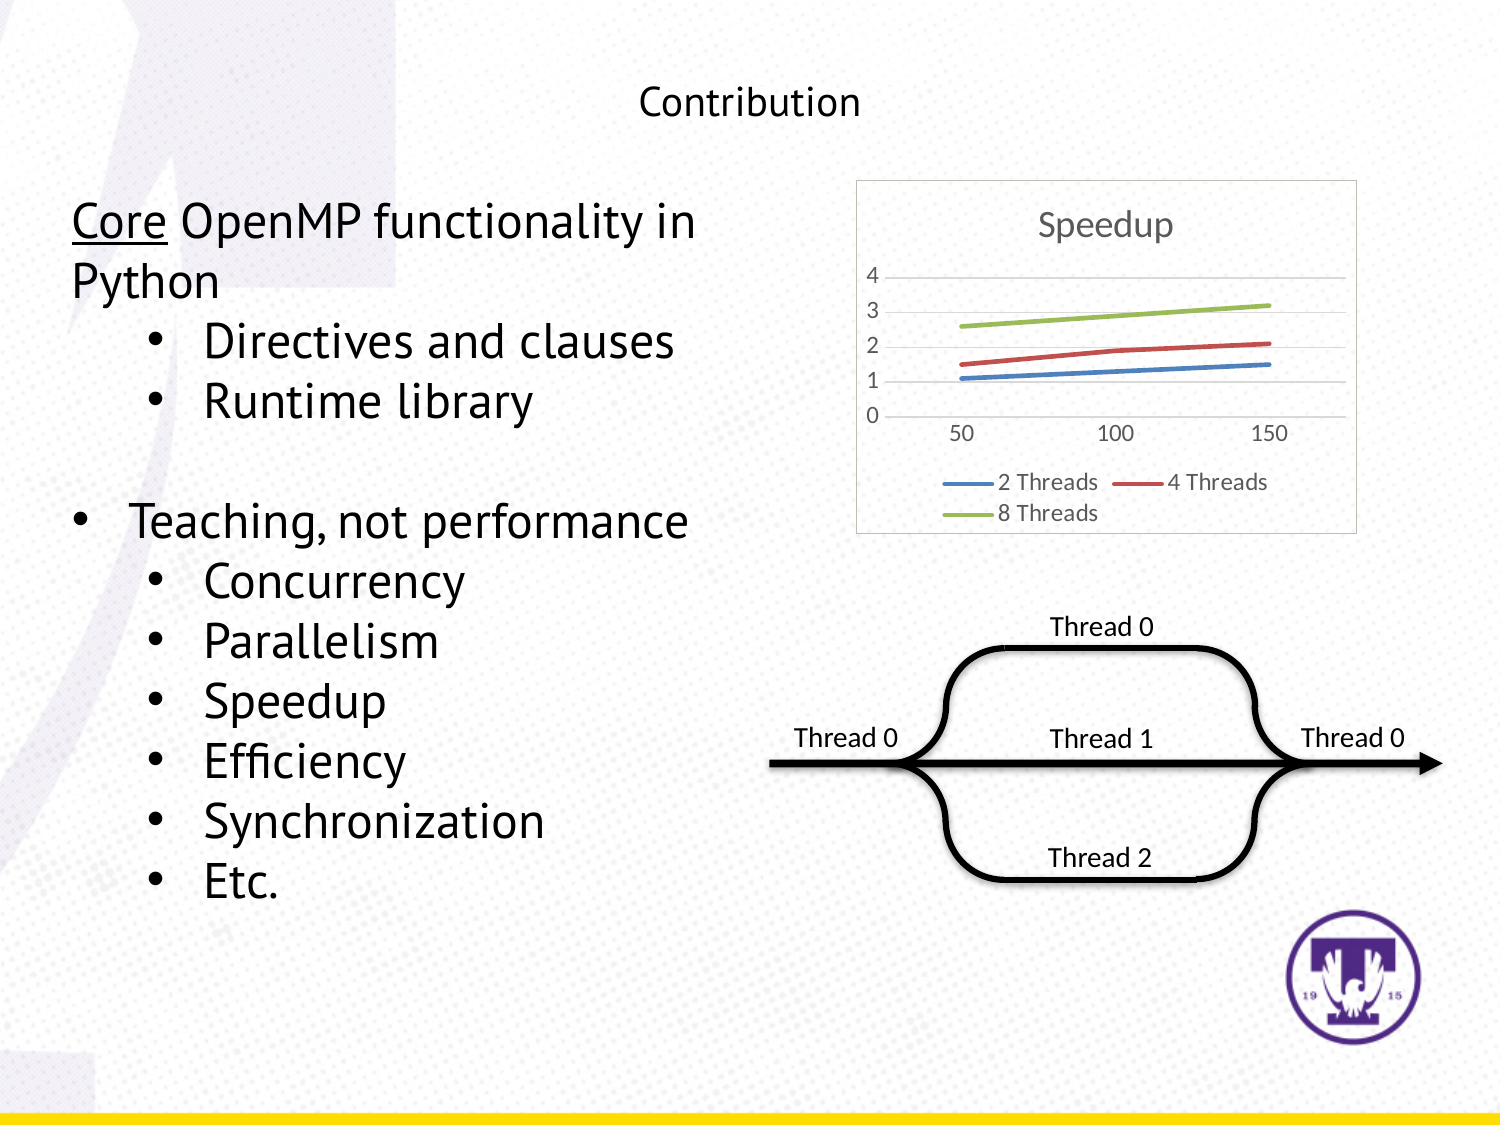

Contribution
Core OpenMP functionality in Python
Directives and clauses
Runtime library

Teaching, not performance
Concurrency
Parallelism
Speedup
Efficiency
Synchronization
Etc.

### Chart: Speedup

| Category | 2 Threads | 4 Threads | 8 Threads |
|---|---|---|---|
| 50 | 1.1 | 1.5 | 2.6 |
| 100 | 1.3 | 1.9 | 2.9 |
| 150 | 1.5 | 2.1 | 3.2 |
Thread 0

Thread 0
Thread 0
Thread 1

Thread 2